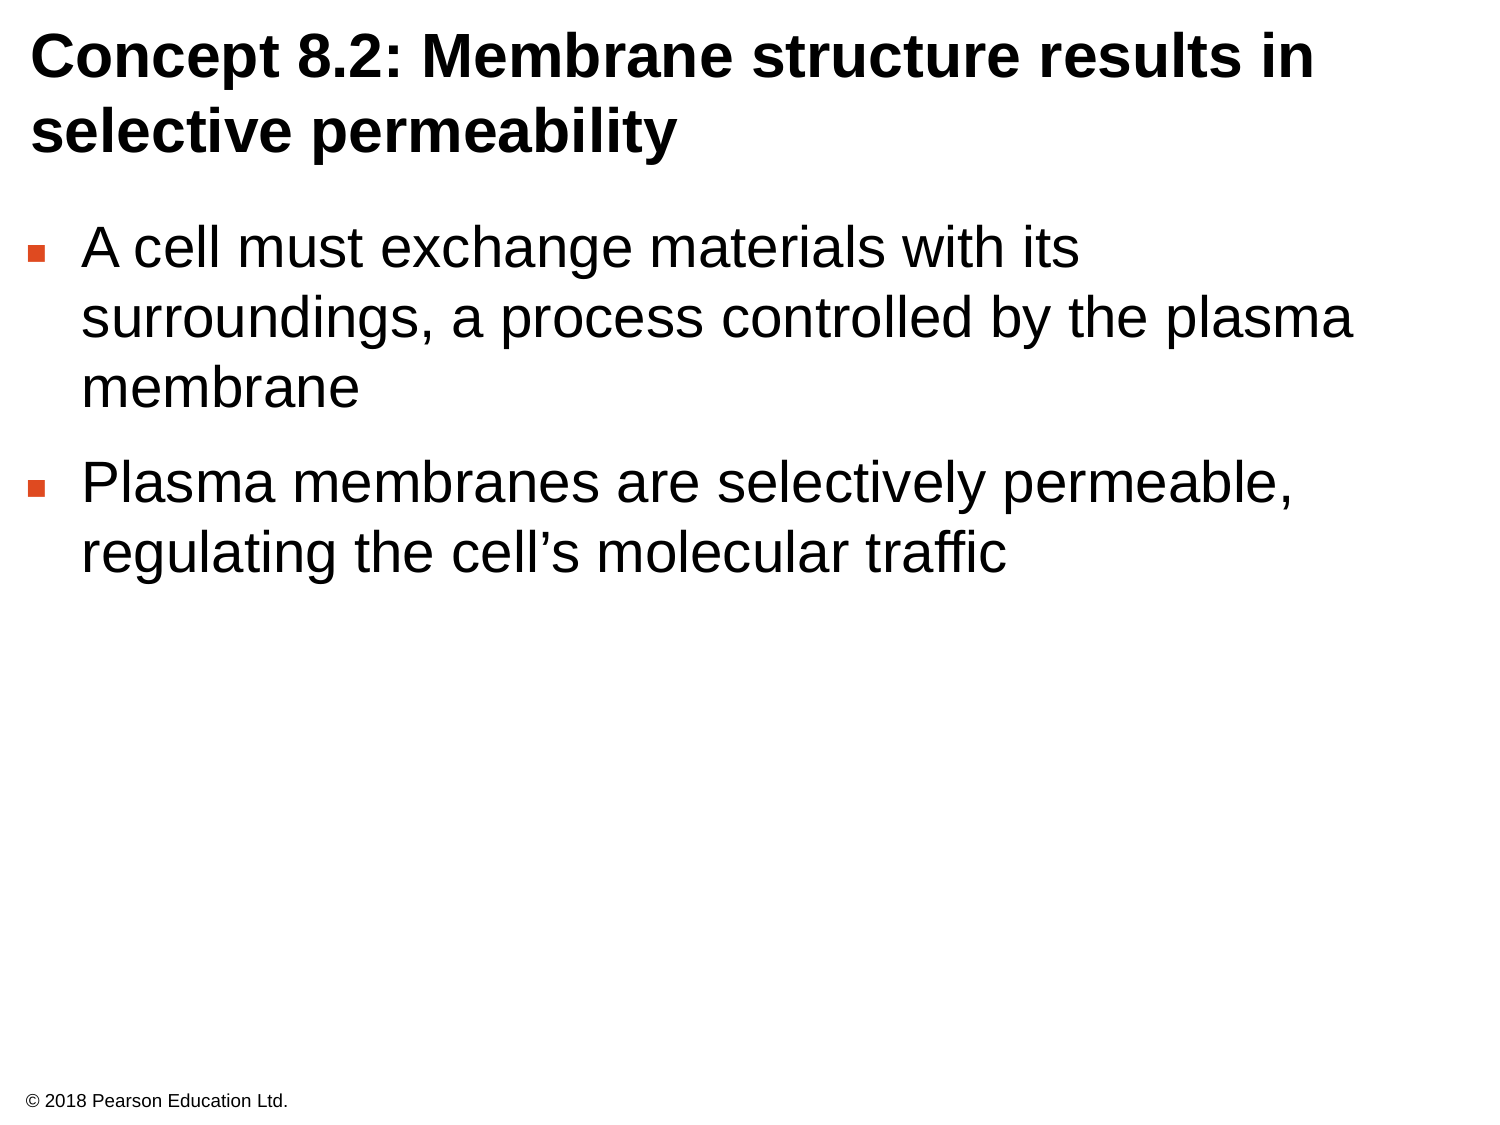

# Concept 8.2: Membrane structure results in selective permeability
A cell must exchange materials with its surroundings, a process controlled by the plasma membrane
Plasma membranes are selectively permeable, regulating the cell’s molecular traffic
© 2018 Pearson Education Ltd.